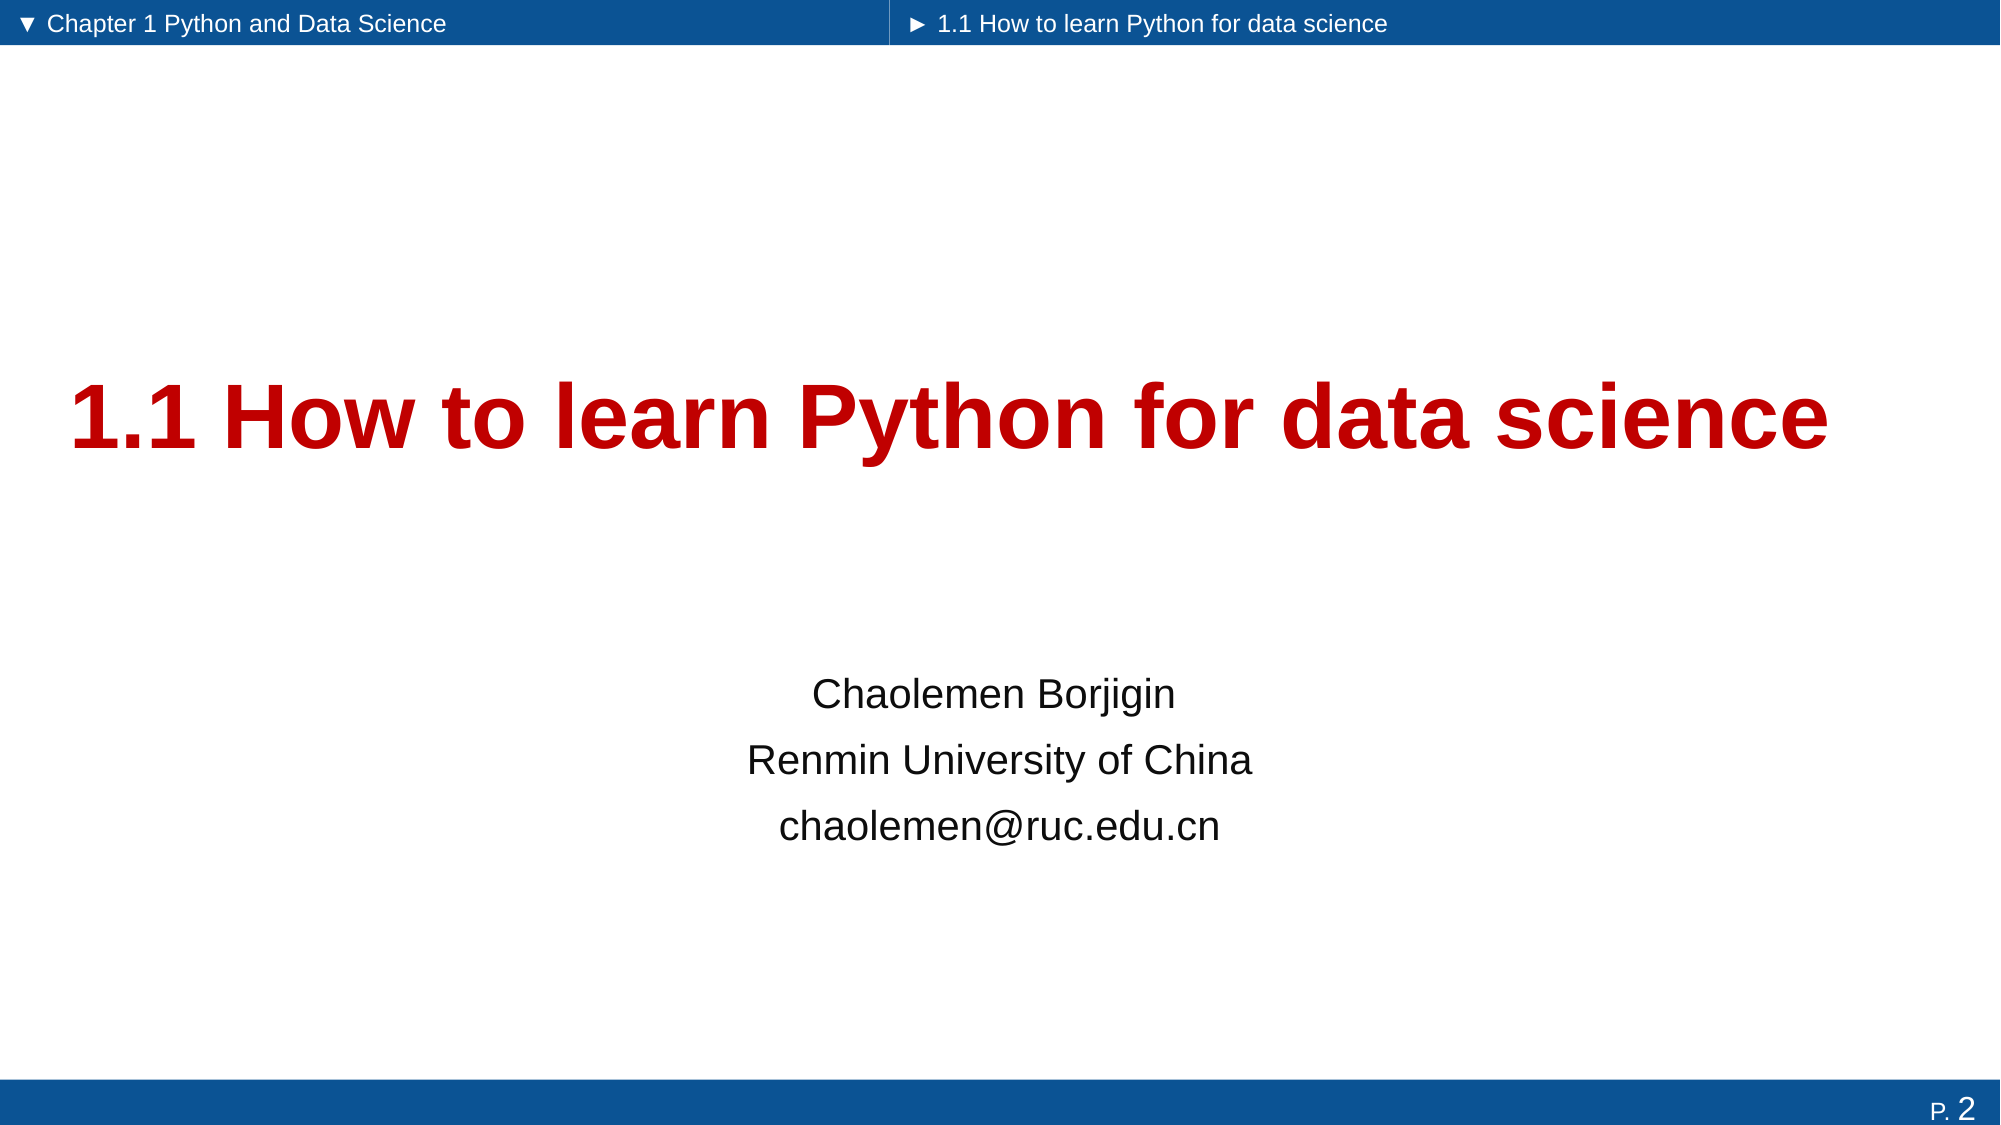

▼ Chapter 1 Python and Data Science
► 1.1 How to learn Python for data science
# 1.1 How to learn Python for data science
Chaolemen Borjigin
Renmin University of China
chaolemen@ruc.edu.cn